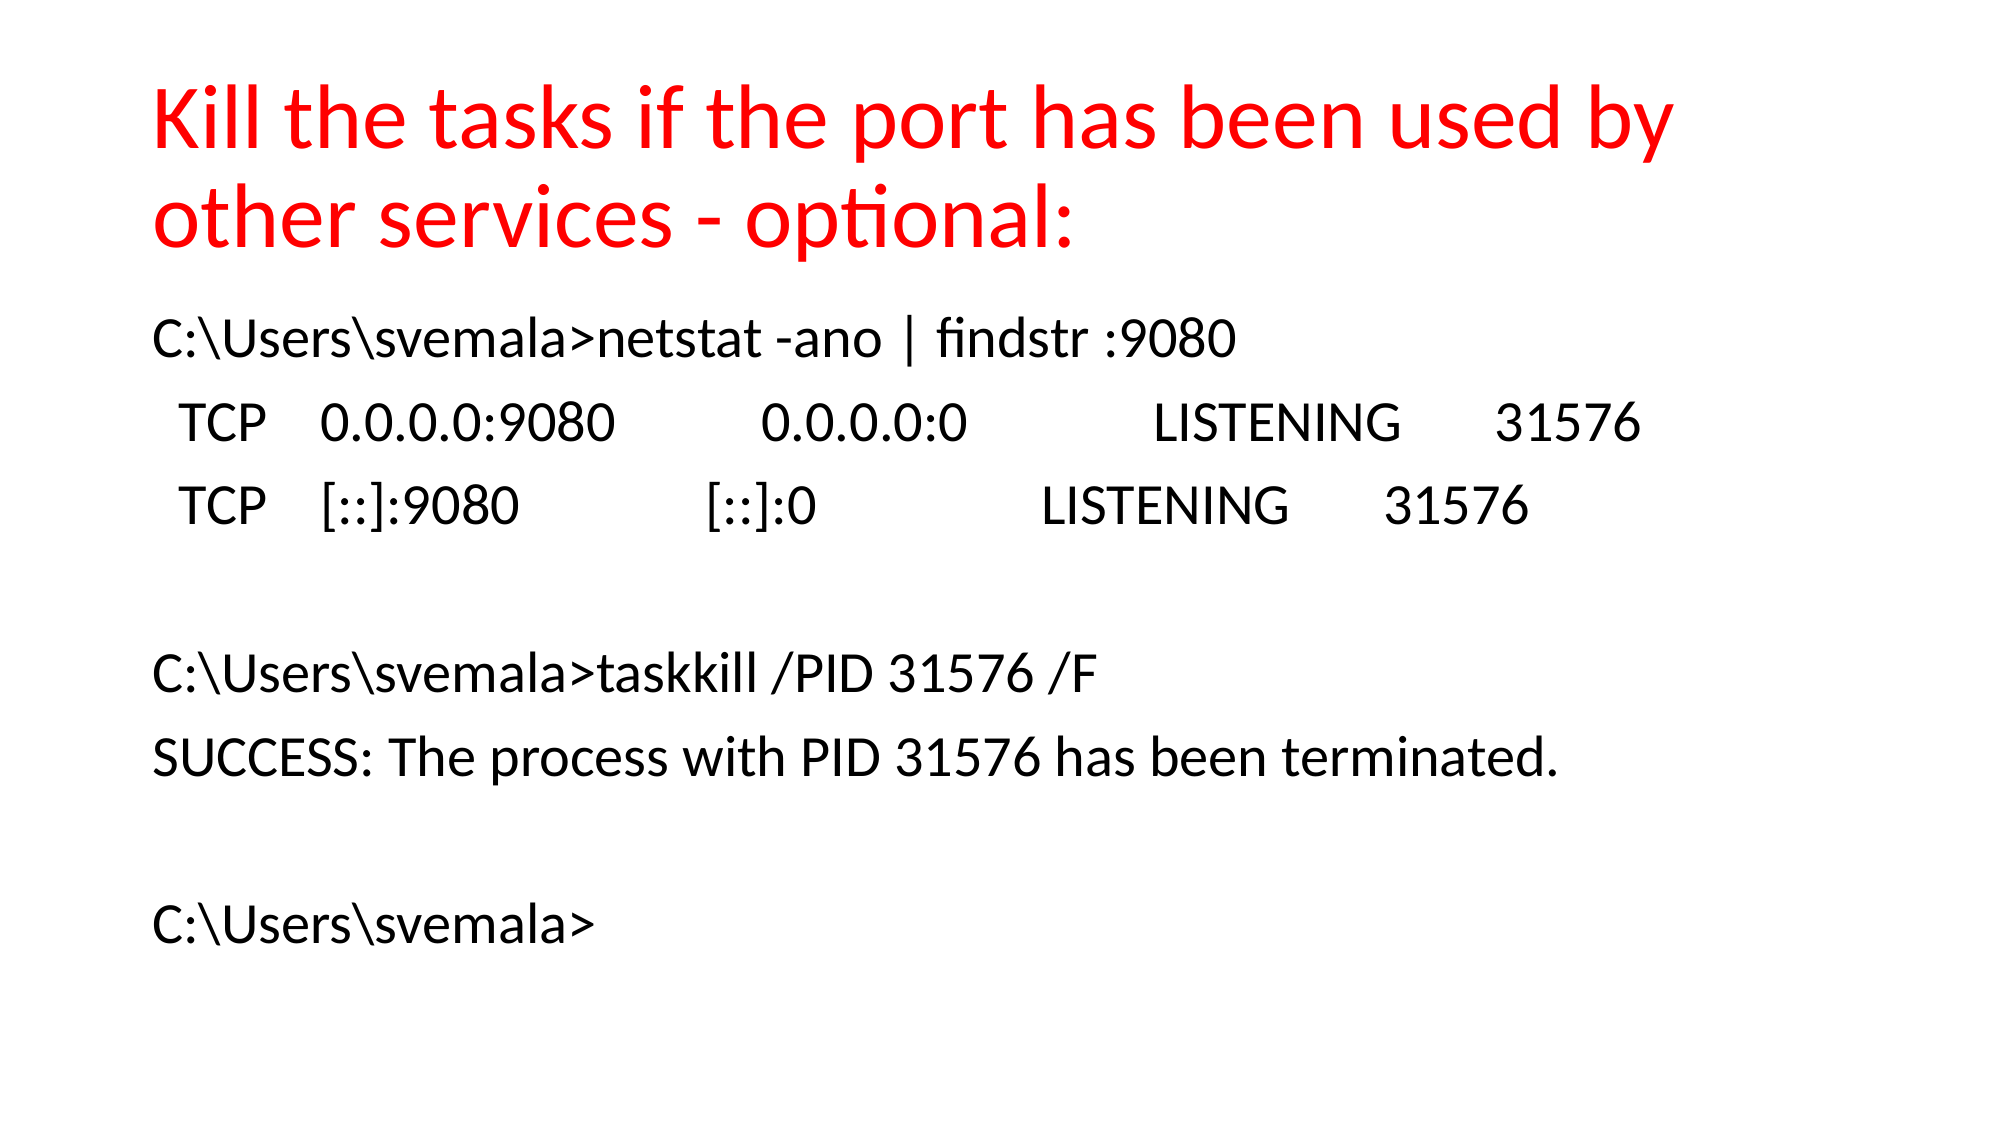

# Kill the tasks if the port has been used by other services - optional:
C:\Users\svemala>netstat -ano | findstr :9080
  TCP    0.0.0.0:9080           0.0.0.0:0              LISTENING       31576
  TCP    [::]:9080              [::]:0                 LISTENING       31576

C:\Users\svemala>taskkill /PID 31576 /F
SUCCESS: The process with PID 31576 has been terminated.

C:\Users\svemala>